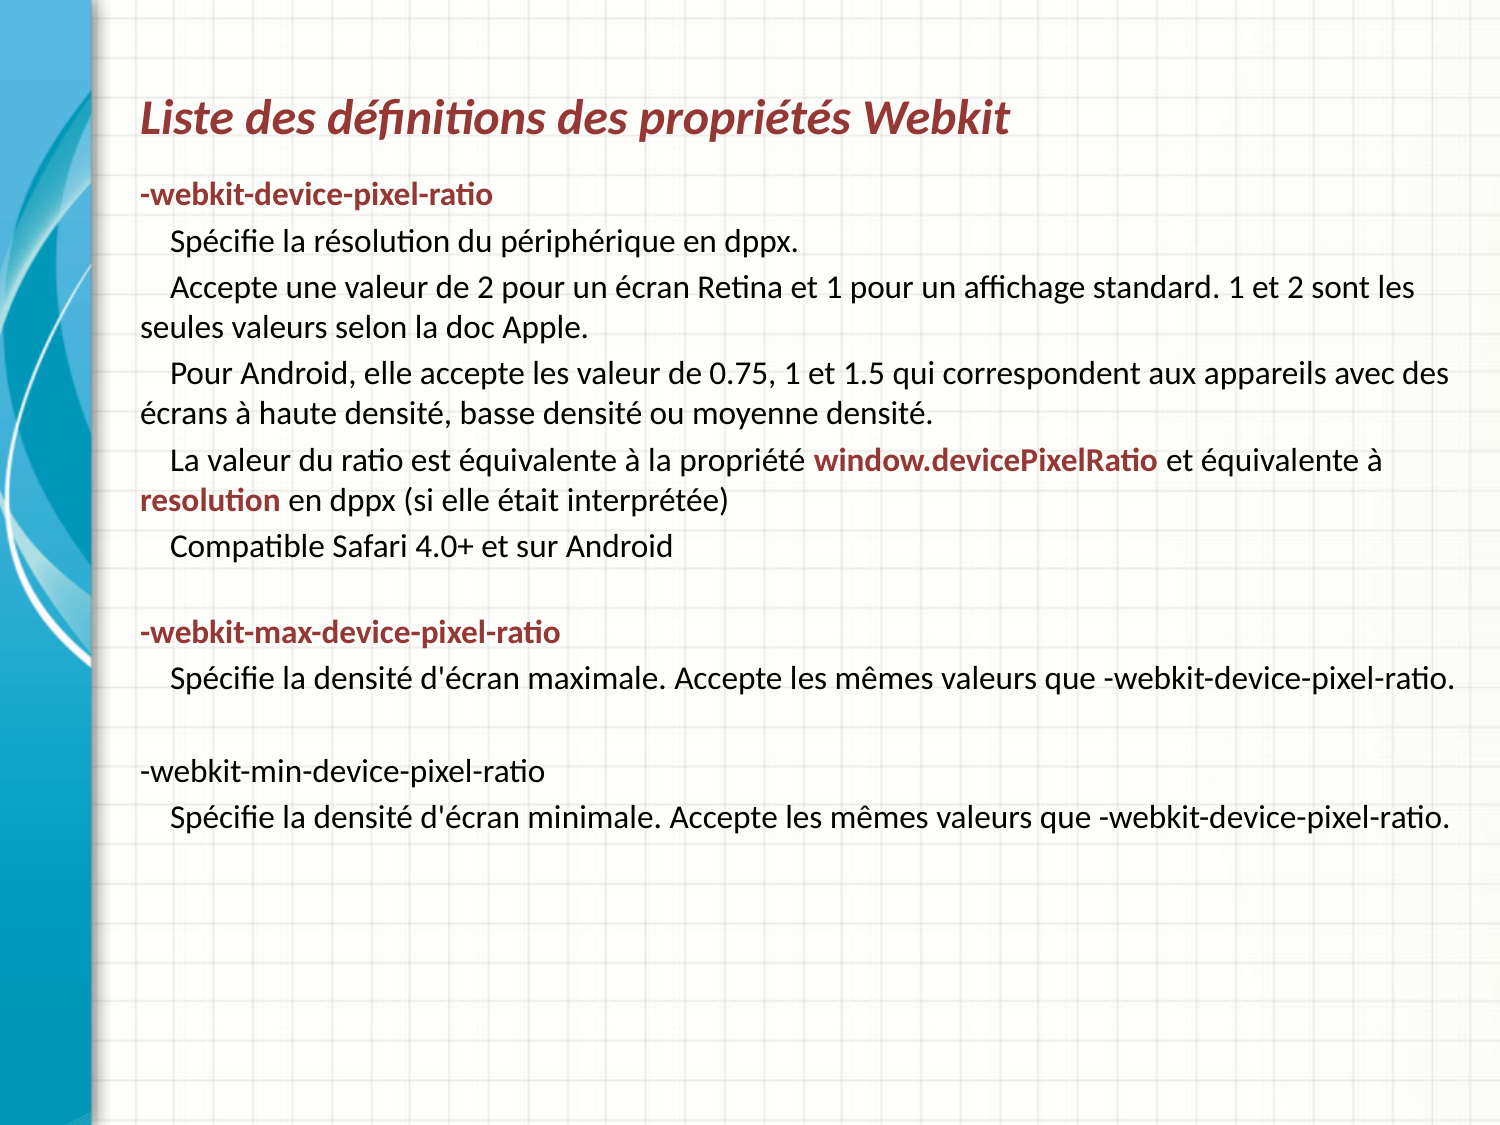

# Liste des définitions des propriétés Webkit
-webkit-device-pixel-ratio
    Spécifie la résolution du périphérique en dppx.
    Accepte une valeur de 2 pour un écran Retina et 1 pour un affichage standard. 1 et 2 sont les seules valeurs selon la doc Apple.
    Pour Android, elle accepte les valeur de 0.75, 1 et 1.5 qui correspondent aux appareils avec des écrans à haute densité, basse densité ou moyenne densité.
    La valeur du ratio est équivalente à la propriété window.devicePixelRatio et équivalente à resolution en dppx (si elle était interprétée)
    Compatible Safari 4.0+ et sur Android

-webkit-max-device-pixel-ratio
    Spécifie la densité d'écran maximale. Accepte les mêmes valeurs que -webkit-device-pixel-ratio.

-webkit-min-device-pixel-ratio
    Spécifie la densité d'écran minimale. Accepte les mêmes valeurs que -webkit-device-pixel-ratio.